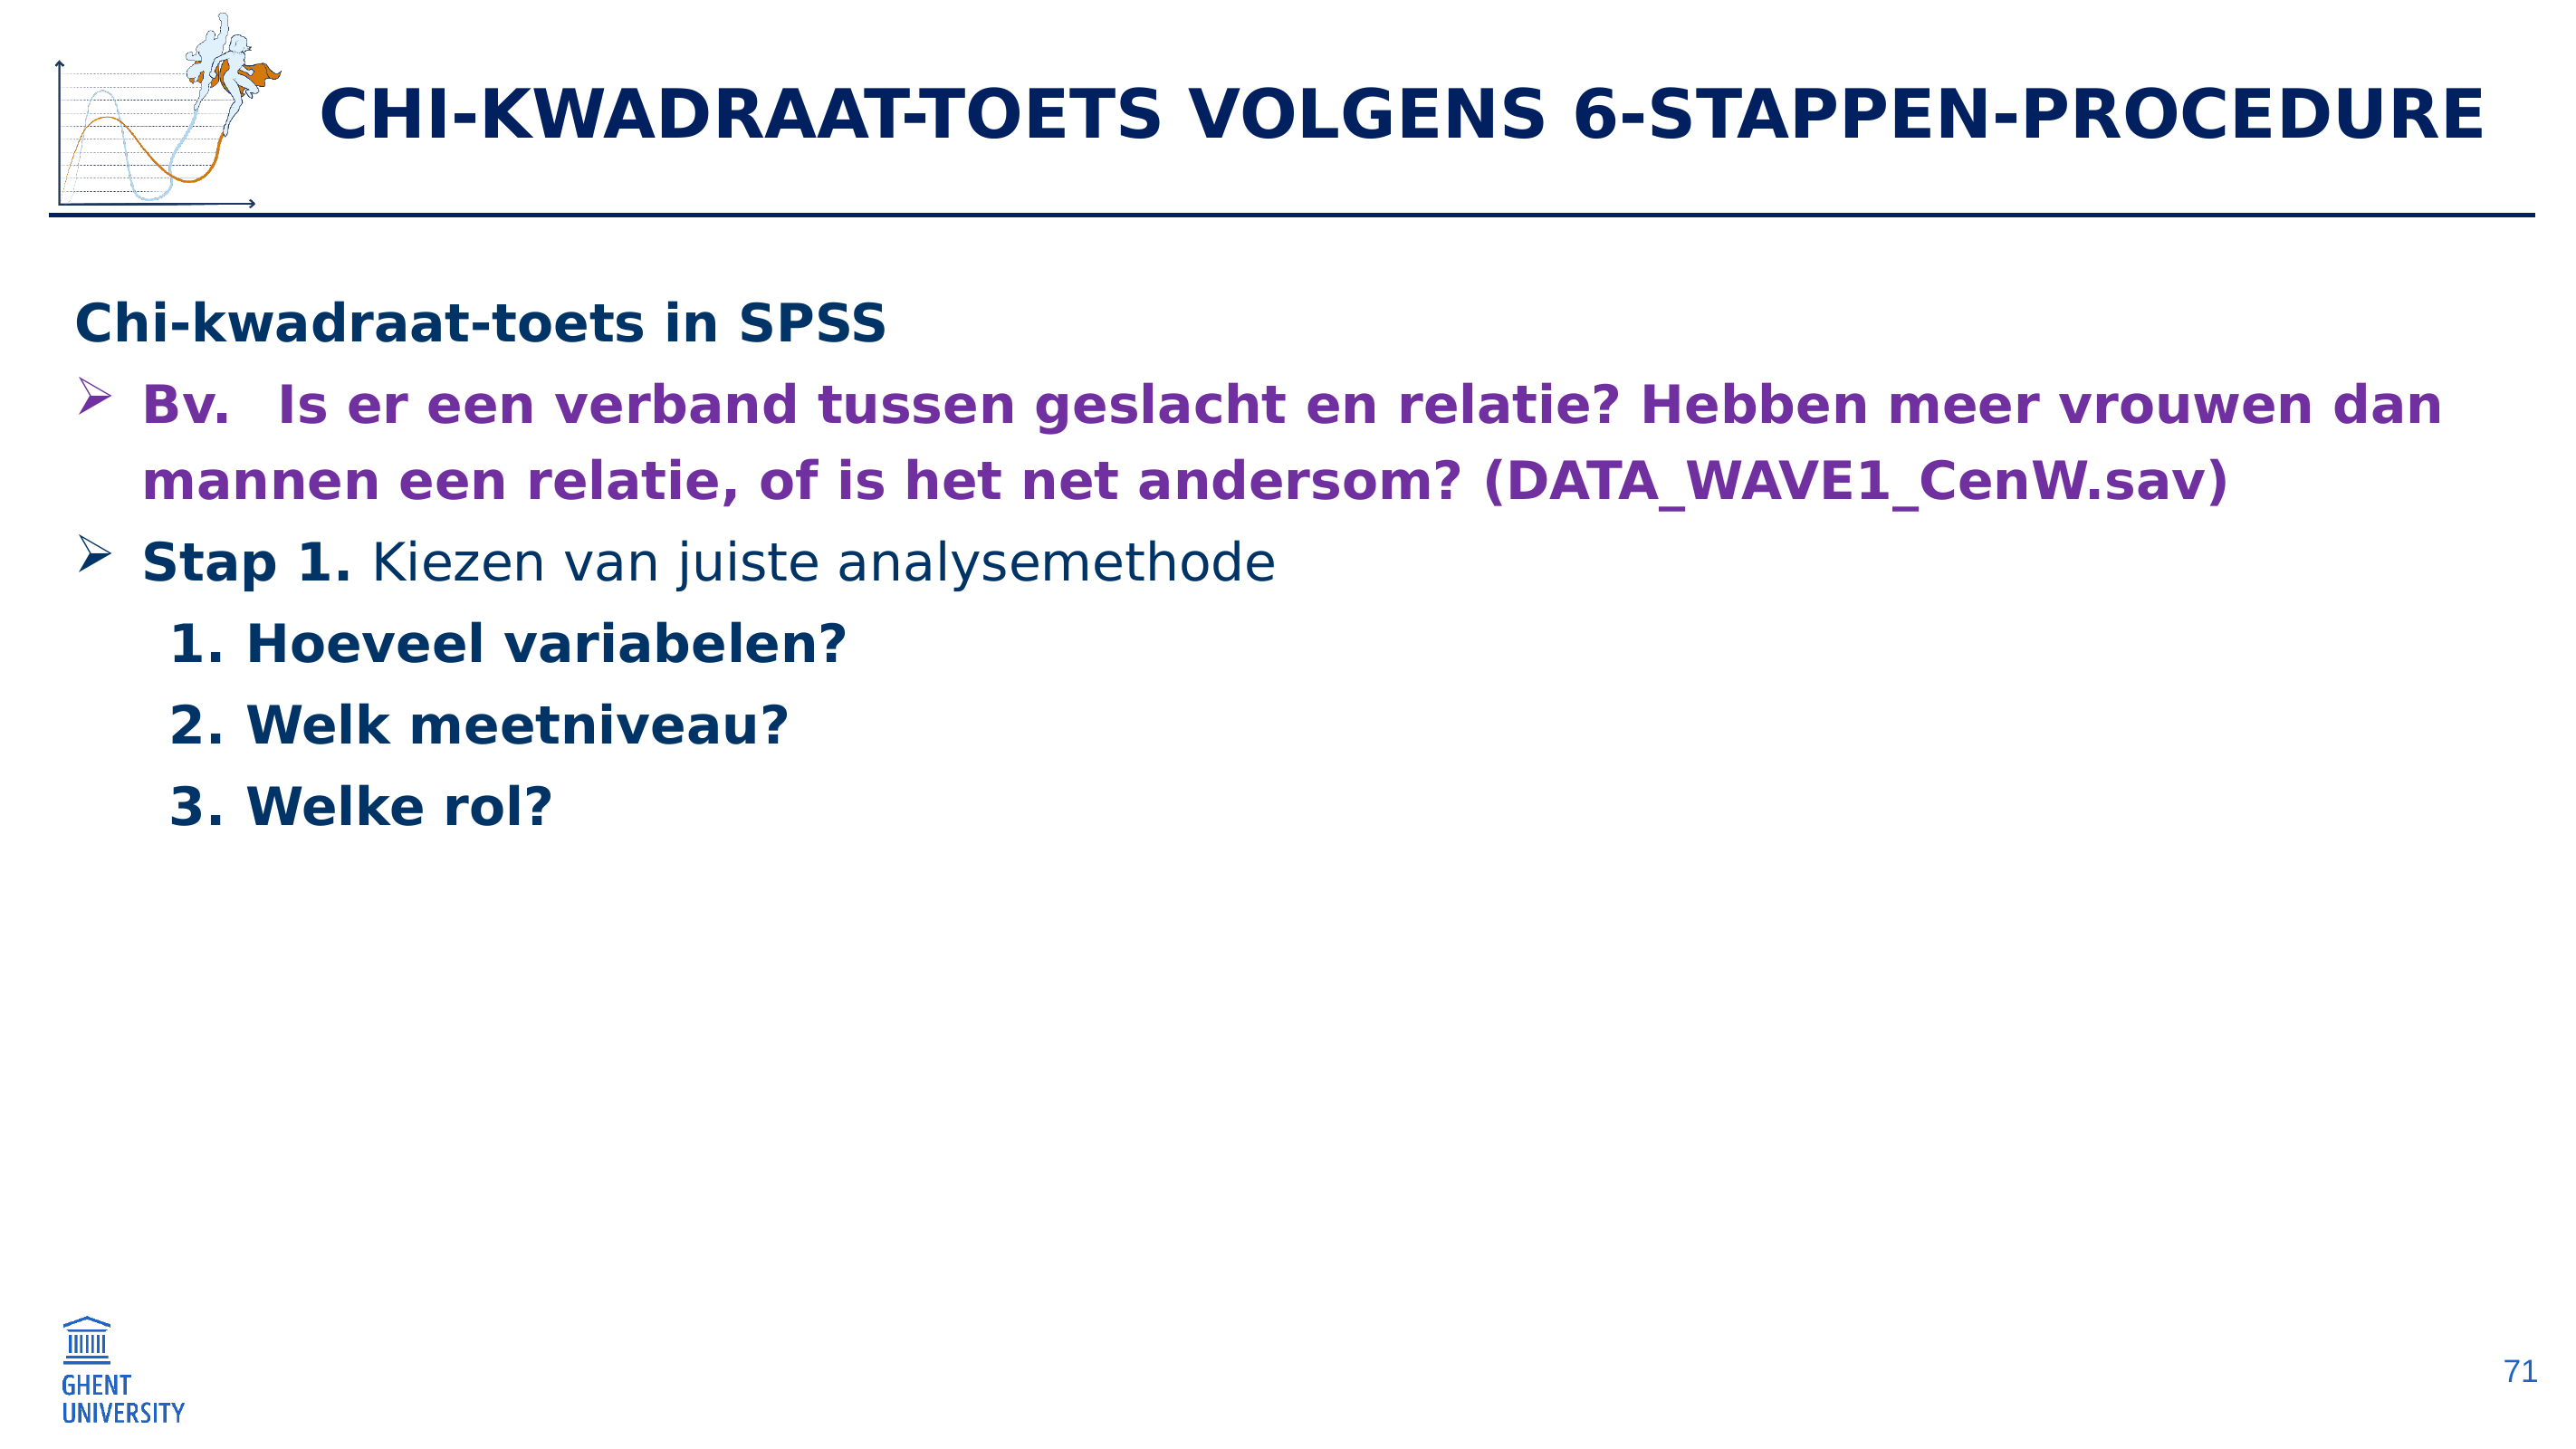

# Chi-kwadraat-toets volgens 6-stappen-procedure
Chi-kwadraat-toets in SPSS
Bv. 	Is er een verband tussen geslacht en relatie? Hebben meer vrouwen dan mannen een relatie, of is het net andersom? (DATA_WAVE1_CenW.sav)
Stap 1. Kiezen van juiste analysemethode
Hoeveel variabelen?
Welk meetniveau?
Welke rol?

71